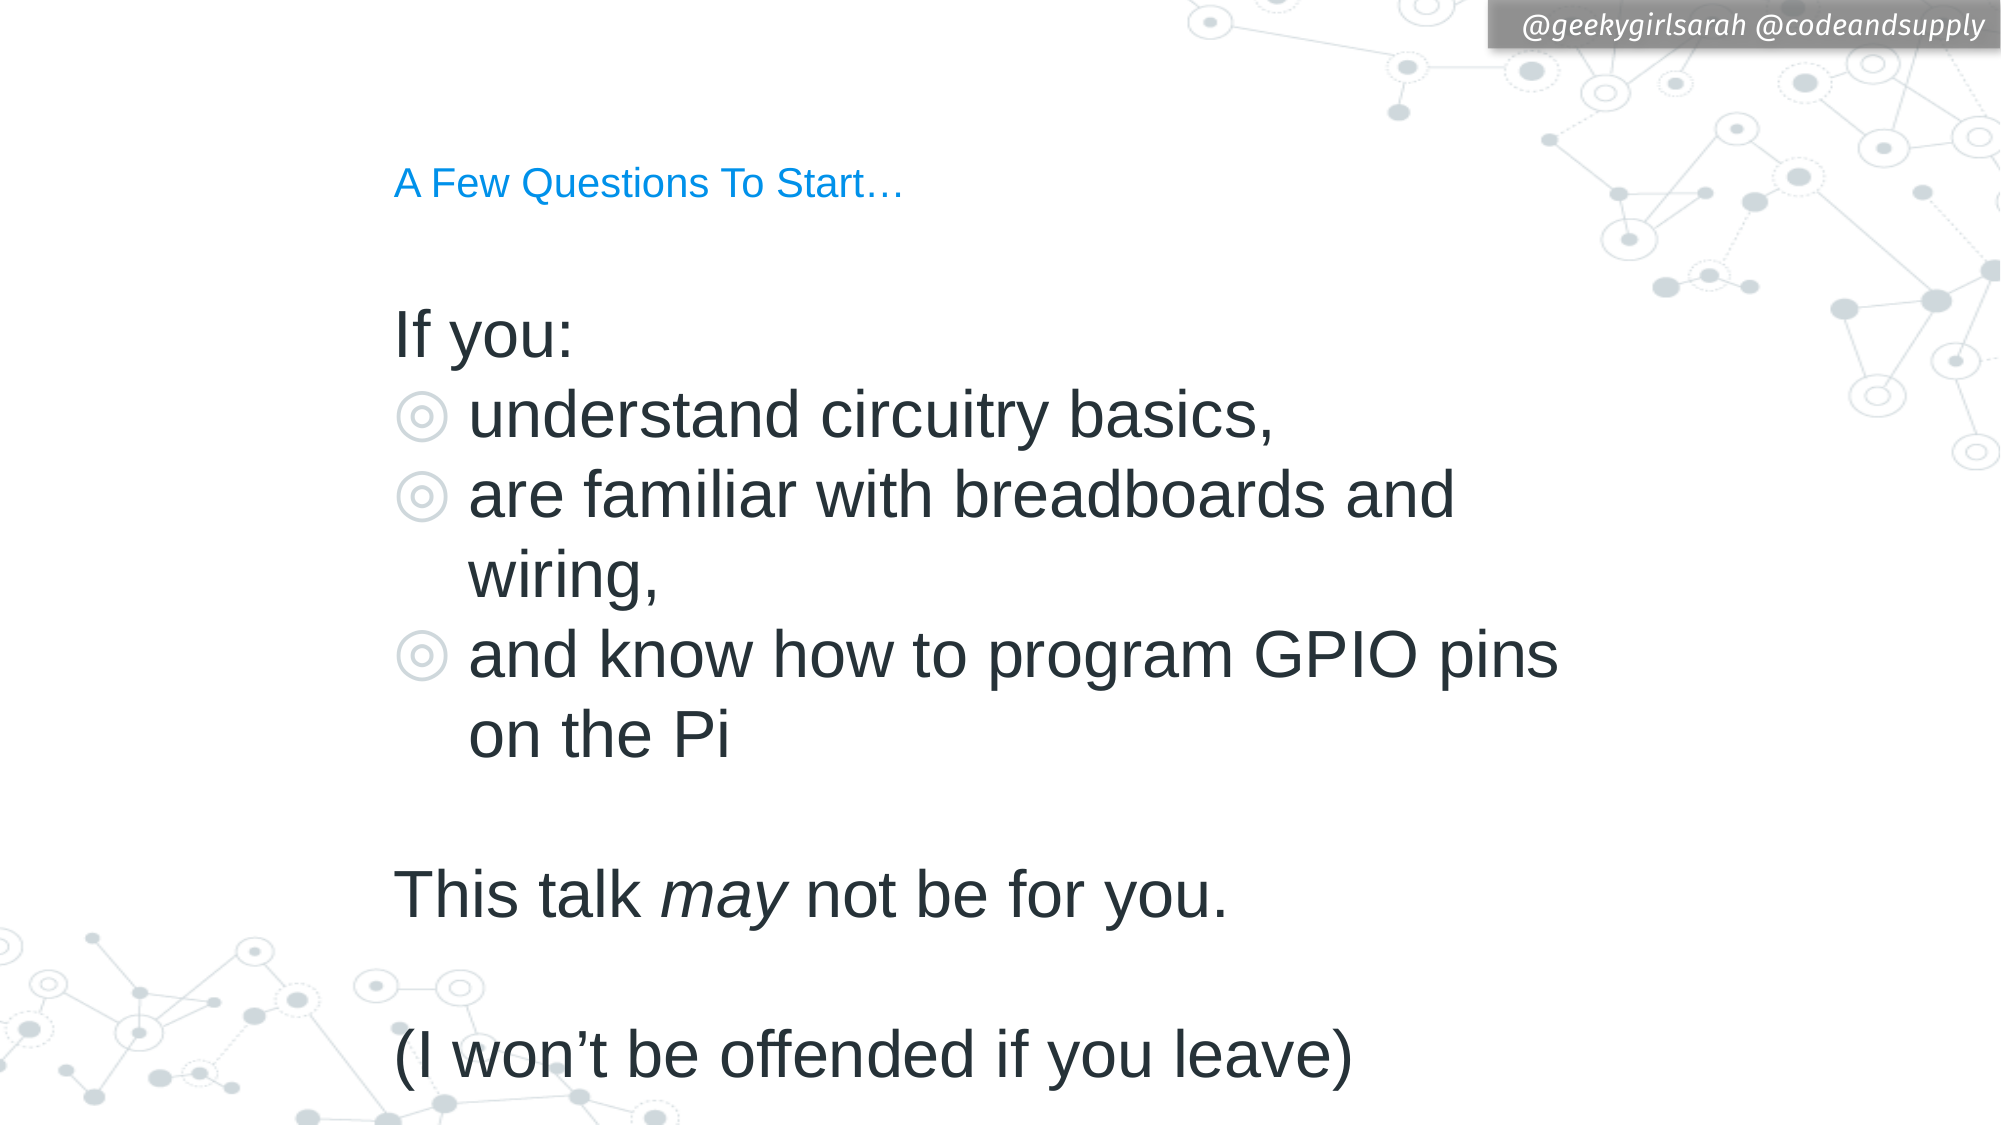

# A Few Questions To Start…
If you:
understand circuitry basics,
are familiar with breadboards and wiring,
and know how to program GPIO pins on the Pi

This talk may not be for you.

(I won’t be offended if you leave)